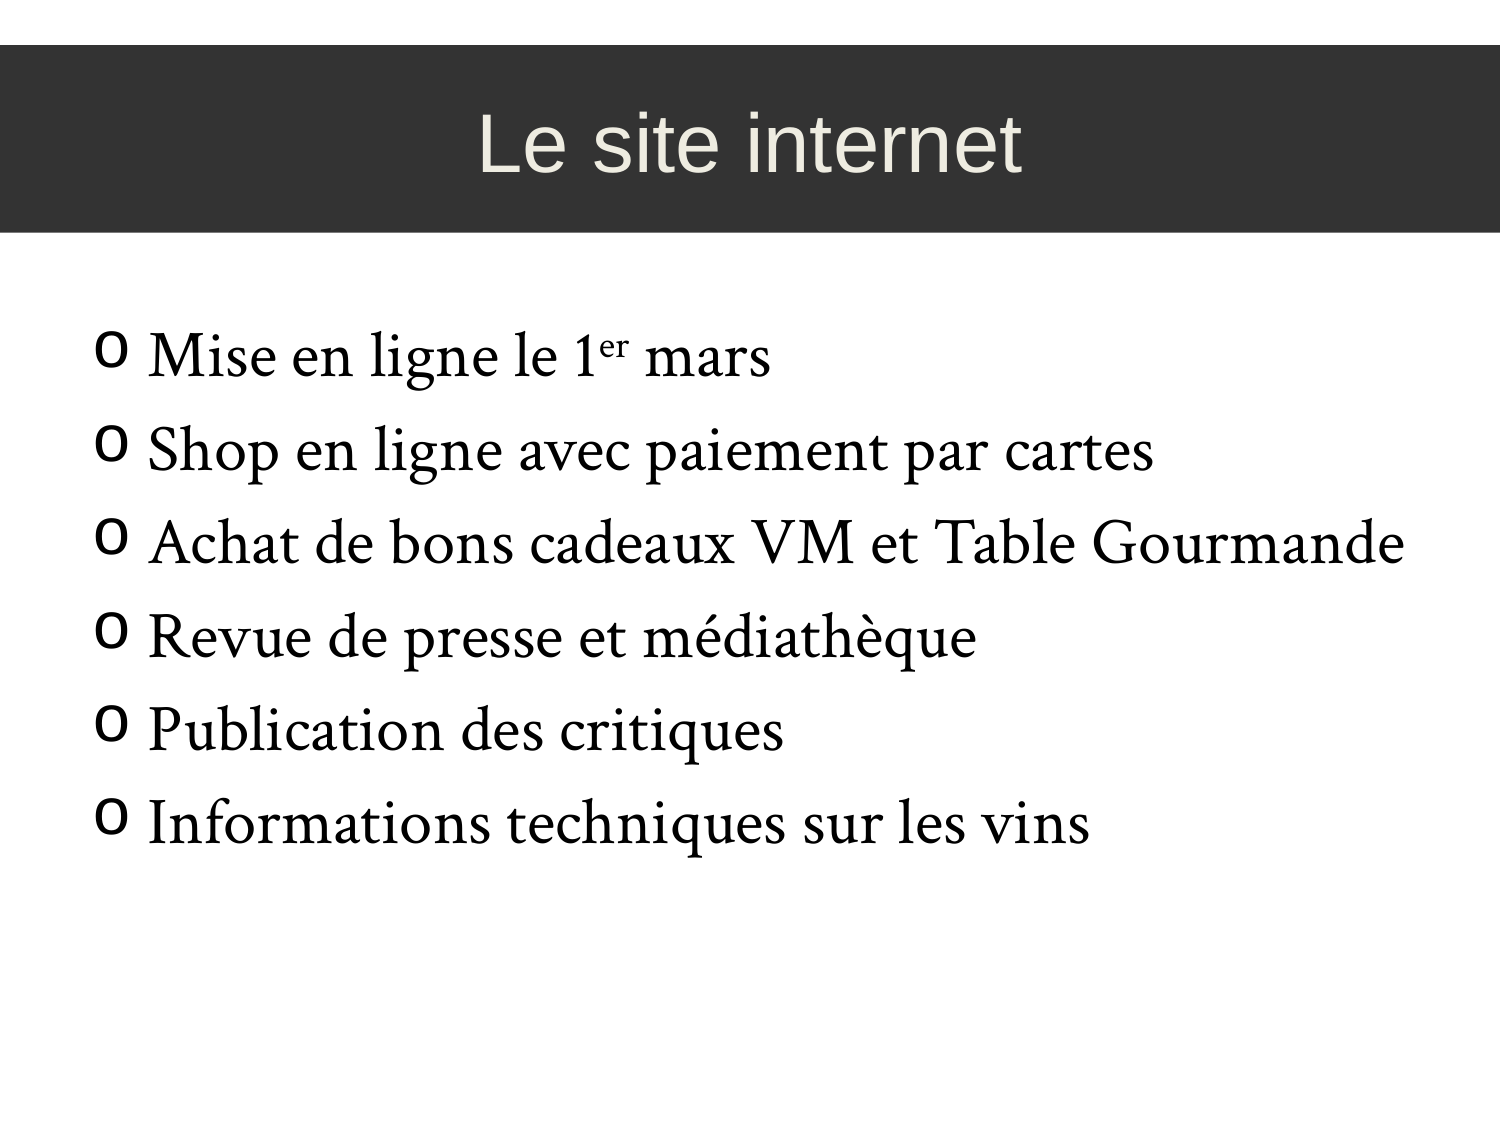

# Le site internet
Mise en ligne le 1er mars
Shop en ligne avec paiement par cartes
Achat de bons cadeaux VM et Table Gourmande
Revue de presse et médiathèque
Publication des critiques
Informations techniques sur les vins